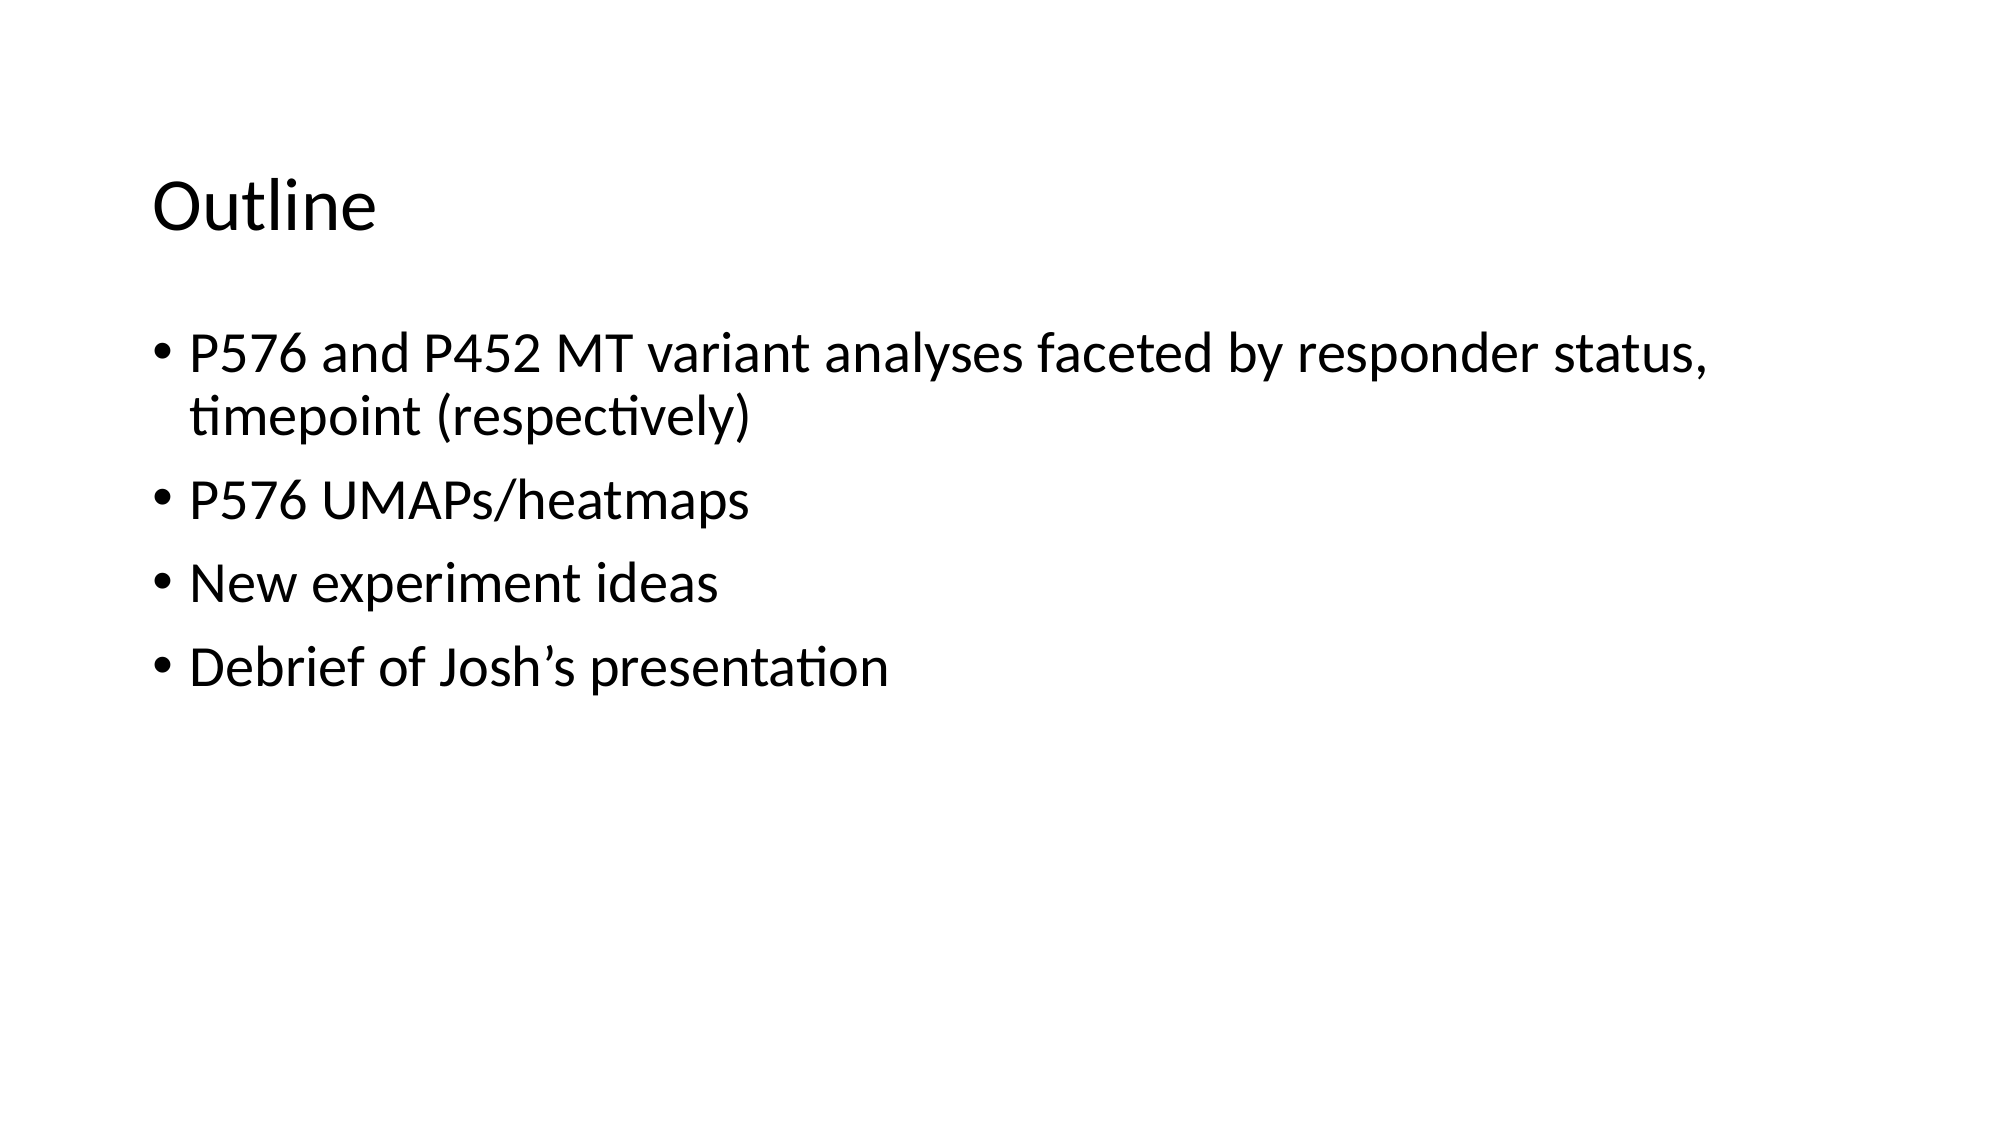

# Outline
P576 and P452 MT variant analyses faceted by responder status, timepoint (respectively)
P576 UMAPs/heatmaps
New experiment ideas
Debrief of Josh’s presentation